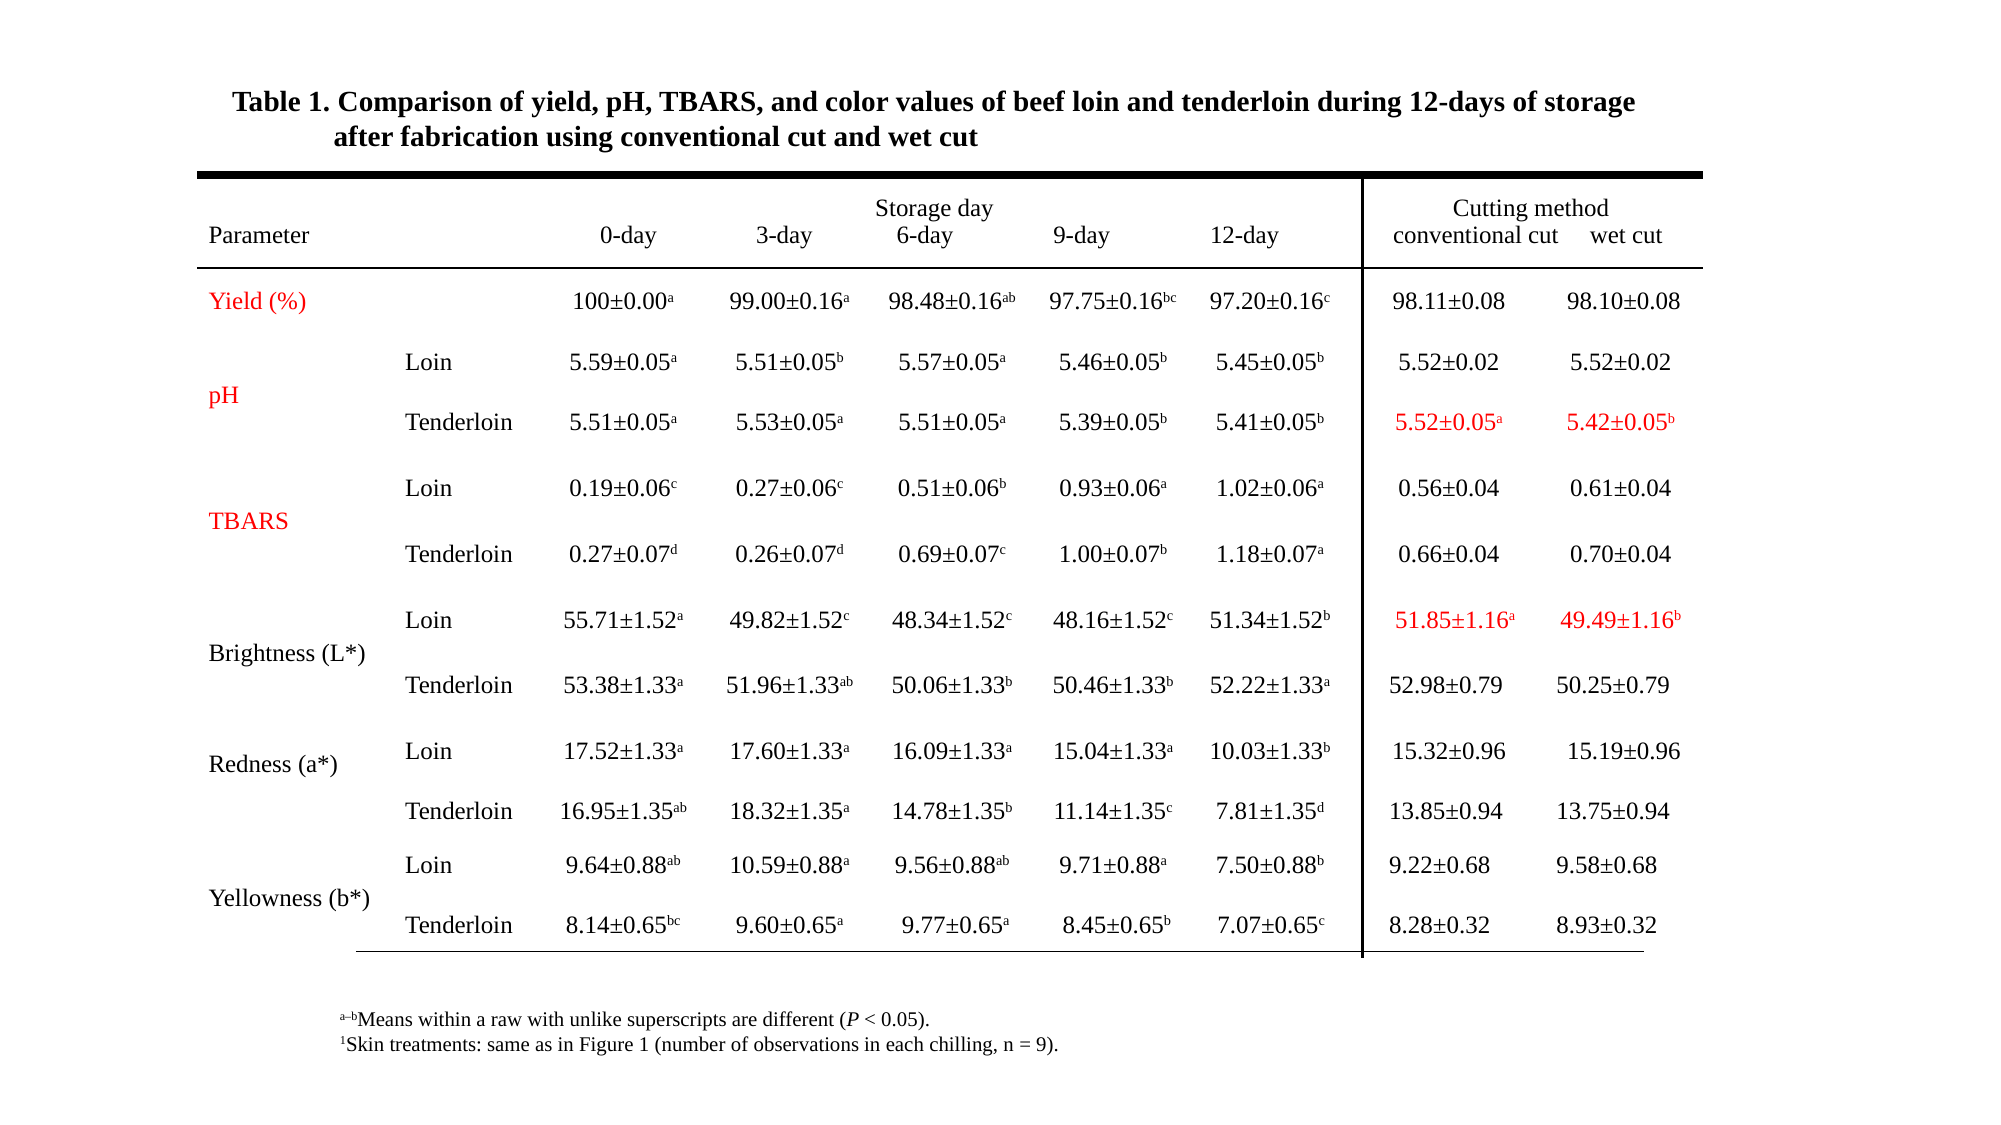

Table 1. Comparison of yield, pH, TBARS, and color values of beef loin and tenderloin during 12-days of storage
              after fabrication using conventional cut and wet cut
| Parameter |  | Storage day 0-day 3-day 6-day 9-day 12-day |  |  |  |  | Cutting method conventional cut wet cut |  |
| --- | --- | --- | --- | --- | --- | --- | --- | --- |
| Yield (%) |  | 100±0.00a | 99.00±0.16a | 98.48±0.16ab | 97.75±0.16bc | 97.20±0.16c | 98.11±0.08 | 98.10±0.08 |
| pH | Loin | 5.59±0.05a | 5.51±0.05b | 5.57±0.05a | 5.46±0.05b | 5.45±0.05b | 5.52±0.02 | 5.52±0.02 |
|  | Tenderloin | 5.51±0.05a | 5.53±0.05a | 5.51±0.05a | 5.39±0.05b | 5.41±0.05b | 5.52±0.05a | 5.42±0.05b |
| TBARS | Loin | 0.19±0.06c | 0.27±0.06c | 0.51±0.06b | 0.93±0.06a | 1.02±0.06a | 0.56±0.04 | 0.61±0.04 |
|  | Tenderloin | 0.27±0.07d | 0.26±0.07d | 0.69±0.07c | 1.00±0.07b | 1.18±0.07a | 0.66±0.04 | 0.70±0.04 |
| Brightness (L\*) | Loin | 55.71±1.52a | 49.82±1.52c | 48.34±1.52c | 48.16±1.52c | 51.34±1.52b | 51.85±1.16a | 49.49±1.16b |
|  | Tenderloin | 53.38±1.33a | 51.96±1.33ab | 50.06±1.33b | 50.46±1.33b | 52.22±1.33a | 52.98±0.79 | 50.25±0.79 |
| Redness (a\*) | Loin | 17.52±1.33a | 17.60±1.33a | 16.09±1.33a | 15.04±1.33a | 10.03±1.33b | 15.32±0.96 | 15.19±0.96 |
|  | Tenderloin | 16.95±1.35ab | 18.32±1.35a | 14.78±1.35b | 11.14±1.35c | 7.81±1.35d | 13.85±0.94 | 13.75±0.94 |
| Yellowness (b\*) | Loin | 9.64±0.88ab | 10.59±0.88a | 9.56±0.88ab | 9.71±0.88a | 7.50±0.88b | 9.22±0.68 | 9.58±0.68 |
|  | Tenderloin | 8.14±0.65bc | 9.60±0.65a | 9.77±0.65a | 8.45±0.65b | 7.07±0.65c | 8.28±0.32 | 8.93±0.32 |
|  |
| --- |
a–bMeans within a raw with unlike superscripts are different (P < 0.05).
1Skin treatments: same as in Figure 1 (number of observations in each chilling, n = 9).